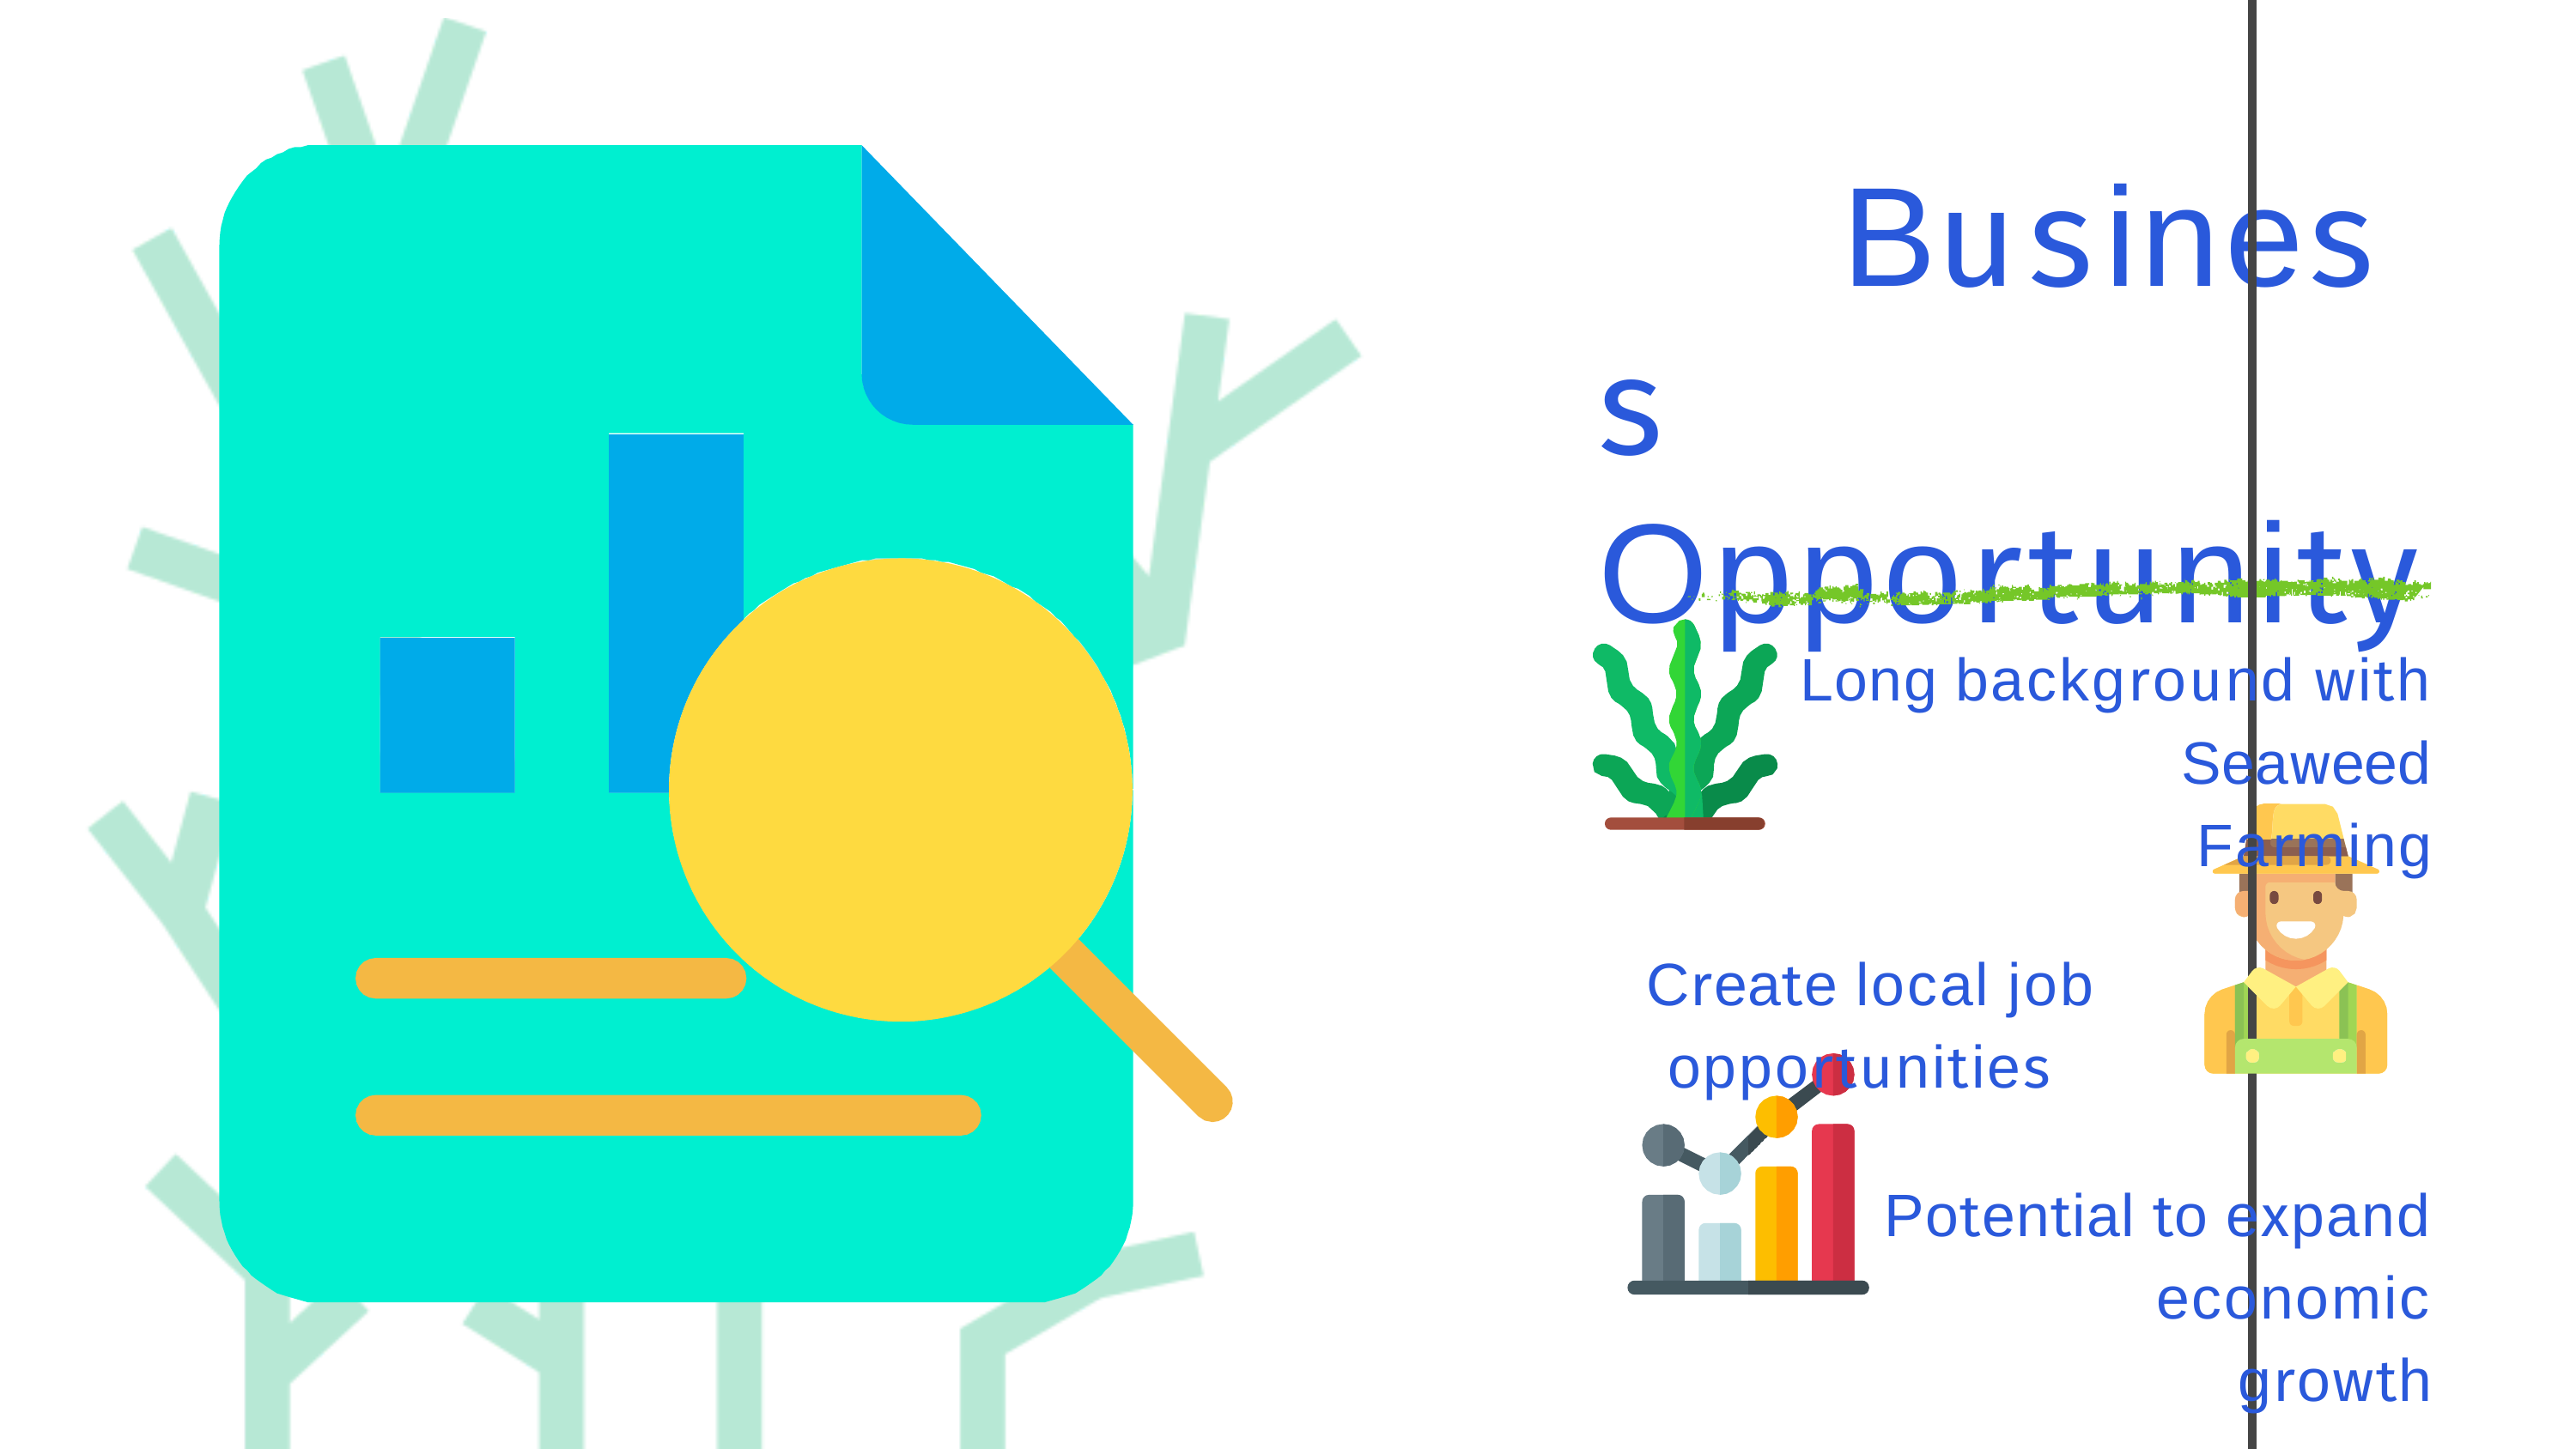

# Business  Opportunity

Long background with  Seaweed Farming

Create local job  opportunities

Potential to expand  economic growth